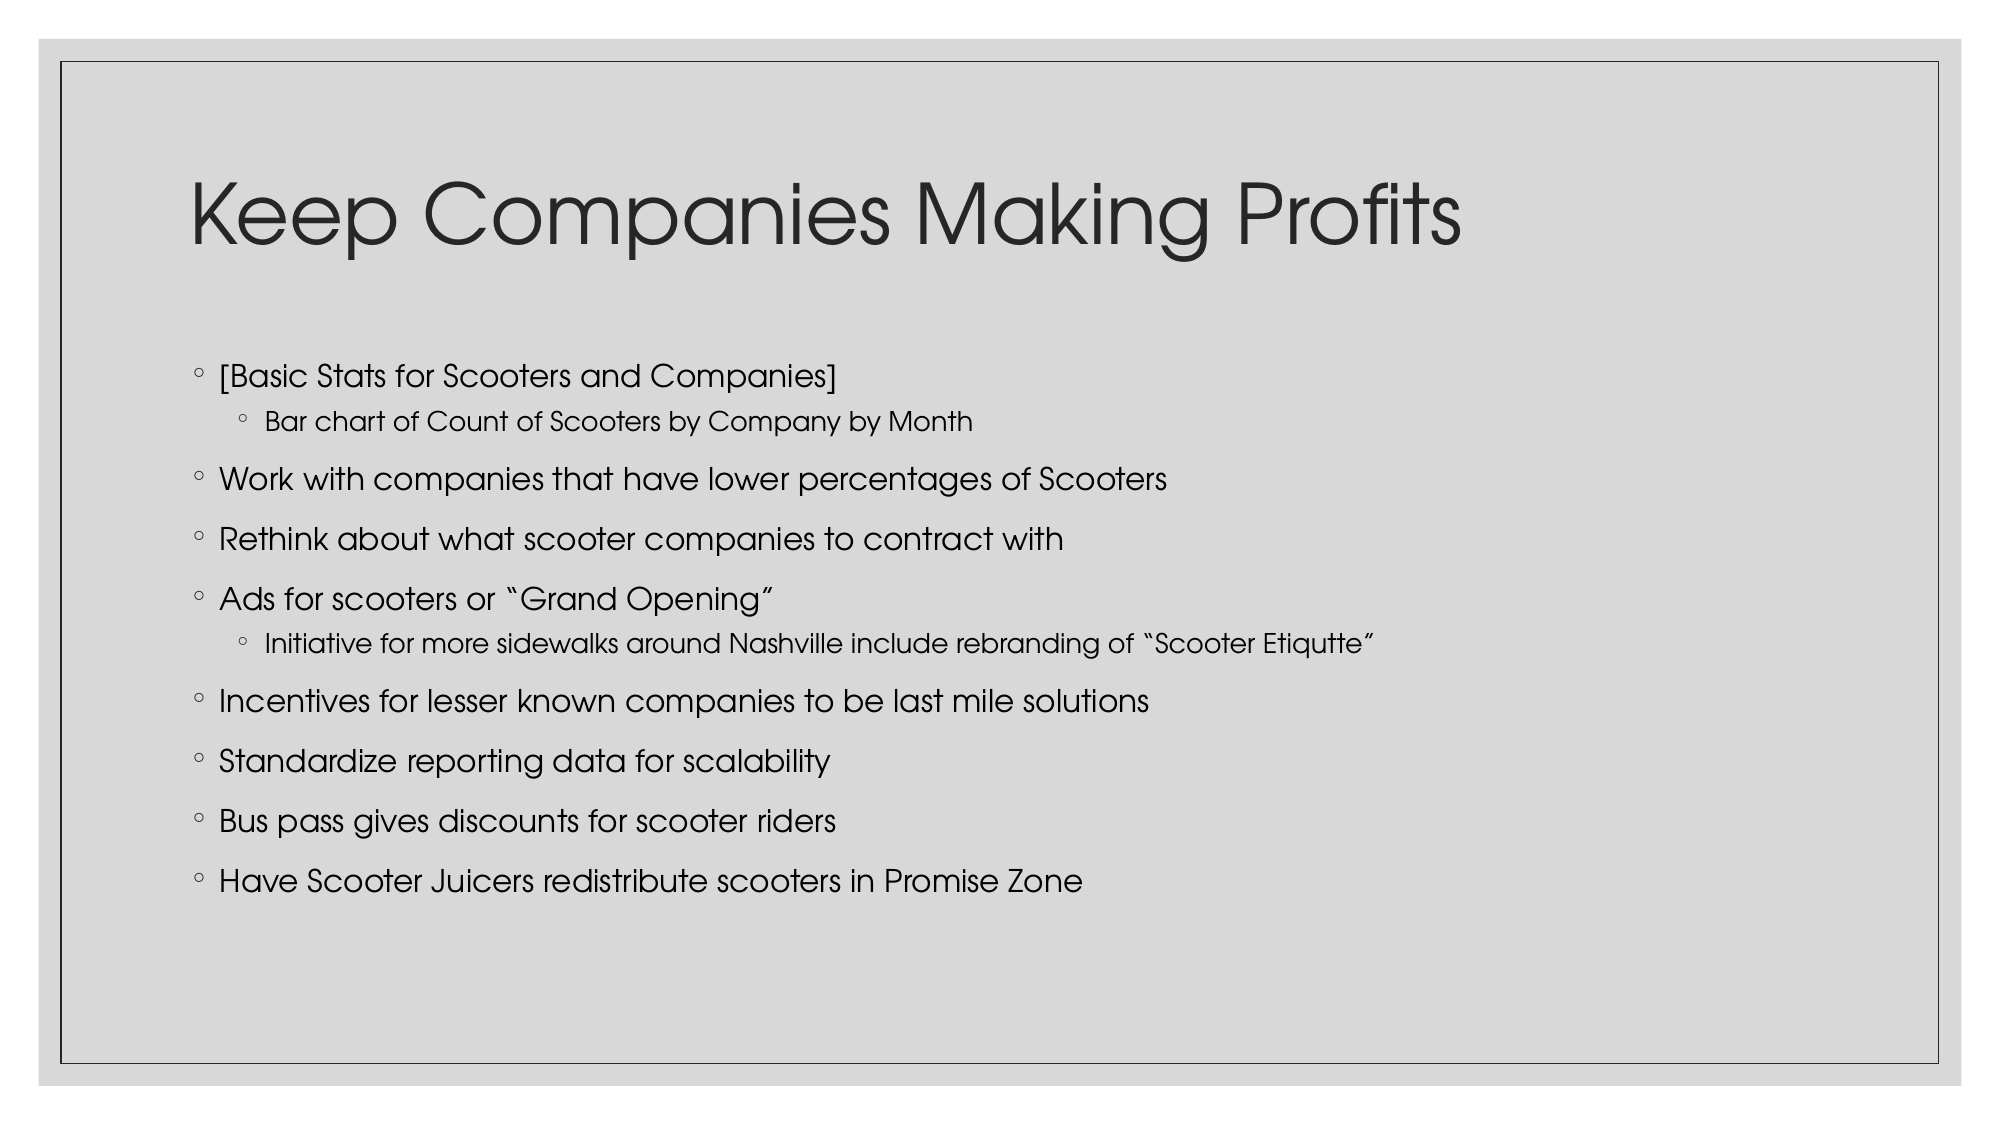

# Keep Companies Making Profits
[Basic Stats for Scooters and Companies]
Bar chart of Count of Scooters by Company by Month
Work with companies that have lower percentages of Scooters
Rethink about what scooter companies to contract with
Ads for scooters or “Grand Opening”
Initiative for more sidewalks around Nashville include rebranding of “Scooter Etiqutte”
Incentives for lesser known companies to be last mile solutions
Standardize reporting data for scalability
Bus pass gives discounts for scooter riders
Have Scooter Juicers redistribute scooters in Promise Zone